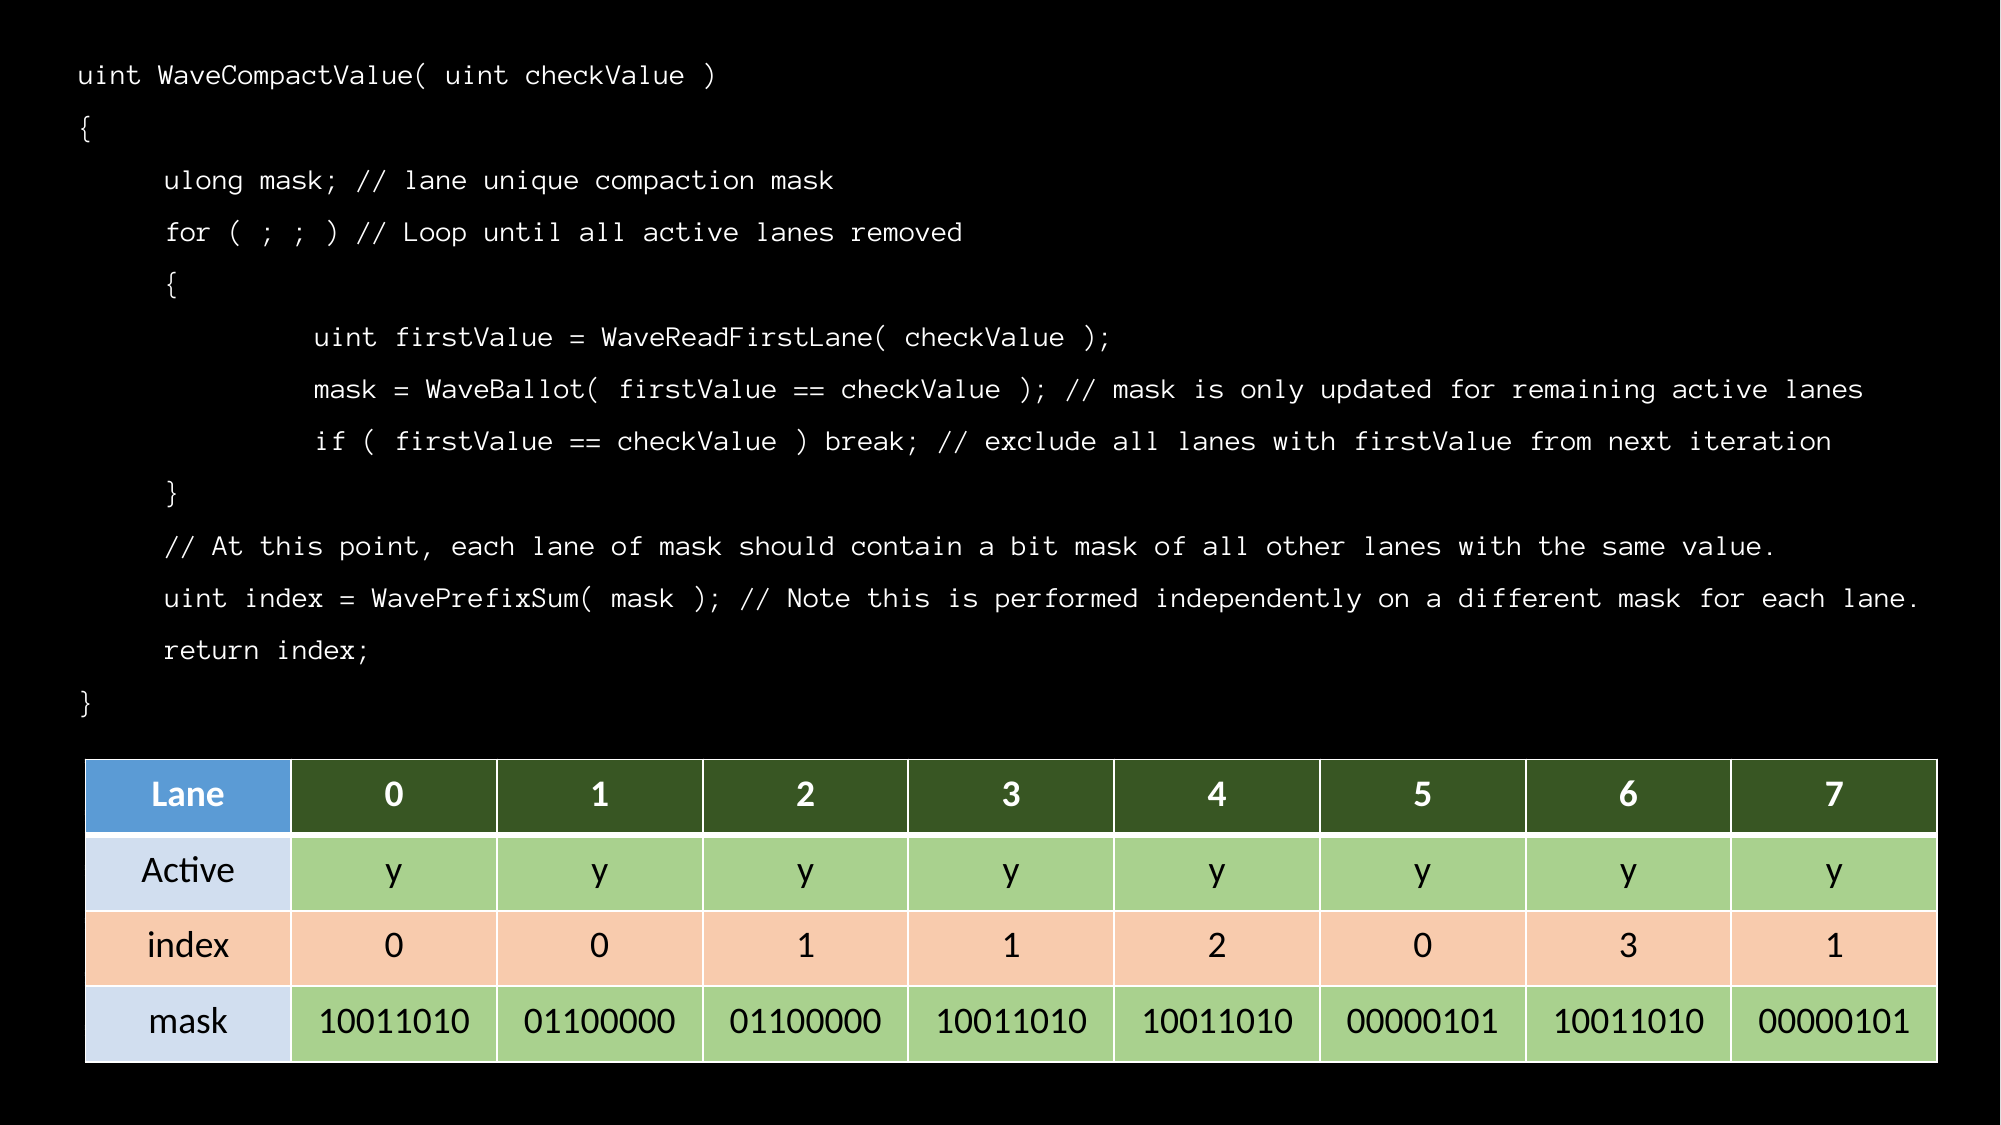

uint WaveCompactValue( uint checkValue )
    {
	ulong mask; // lane unique compaction mask
	for ( ; ; ) // Loop until all active lanes removed
	{
		uint firstValue = WaveReadFirstLane( checkValue );
		mask = WaveBallot( firstValue == checkValue ); // mask is only updated for remaining active lanes
		if ( firstValue == checkValue ) break; // exclude all lanes with firstValue from next iteration
	}
	// At this point, each lane of mask should contain a bit mask of all other lanes with the same value.
	uint index = WavePrefixSum( mask ); // Note this is performed independently on a different mask for each lane.
	return index;
    }

# Scalarization : Baseline
| Lane | 0 | 1 | 2 | 3 | 4 | 5 | 6 | 7 |
| --- | --- | --- | --- | --- | --- | --- | --- | --- |
| Active | n | n | n | n | n | y | n | y |
| checkValue | 2 | 0 | 0 | 2 | 2 | 1 | 2 | 1 |
| firstValue | 1 | 1 | 1 | 1 | 1 | 1 | 1 | 1 |
| mask | 10011010 | 01100000 | 01100000 | 10011010 | 10011010 | 00000101 | 10011010 | 00000101 |
| Lane | 0 | 1 | 2 | 3 | 4 | 5 | 6 | 7 |
| --- | --- | --- | --- | --- | --- | --- | --- | --- |
| Active | n | n | n | n | n | n | n | n |
| checkValue | 2 | 0 | 0 | 2 | 2 | 1 | 2 | 1 |
| firstValue | 1 | 1 | 1 | 1 | 1 | 1 | 1 | 1 |
| mask | 10011010 | 01100000 | 01100000 | 10011010 | 10011010 | 00000101 | 10011010 | 00000101 |
| Lane | 0 | 1 | 2 | 3 | 4 | 5 | 6 | 7 |
| --- | --- | --- | --- | --- | --- | --- | --- | --- |
| Active | y | y | y | y | y | y | y | y |
| index | 0 | 0 | 1 | 1 | 2 | 0 | 3 | 1 |
| mask | 10011010 | 01100000 | 01100000 | 10011010 | 10011010 | 00000101 | 10011010 | 00000101 |
| Lane | 0 | 1 | 2 | 3 | 4 | 5 | 6 | 7 |
| --- | --- | --- | --- | --- | --- | --- | --- | --- |
| Active | n | n | n | n | n | y | n | y |
| checkValue | 2 | 0 | 0 | 2 | 2 | 1 | 2 | 1 |
| firstValue | 1 | 1 | 1 | 1 | 1 | 1 | 1 | 1 |
| mask | 10011010 | 01100000 | 01100000 | 10011010 | 10011010 | 01100000 | 10011010 | 01100000 |
| Lane | 0 | 1 | 2 | 3 | 4 | 5 | 6 | 7 |
| --- | --- | --- | --- | --- | --- | --- | --- | --- |
| Active | n | n | n | n | n | y | n | y |
| checkValue | 2 | 0 | 0 | 2 | 2 | 1 | 2 | 1 |
| firstValue | 0 | 0 | 0 | 0 | 0 | 0 | 0 | 0 |
| mask | 10011010 | 01100000 | 01100000 | 10011010 | 10011010 | 01100000 | 10011010 | 01100000 |
| Lane | 0 | 1 | 2 | 3 | 4 | 5 | 6 | 7 |
| --- | --- | --- | --- | --- | --- | --- | --- | --- |
| Active | n | y | y | n | n | y | n | y |
| checkValue | 2 | 0 | 0 | 2 | 2 | 1 | 2 | 1 |
| firstValue | 2 | 2 | 2 | 2 | 2 | 2 | 2 | 2 |
| mask | 10011010 | 10011010 | 10011010 | 10011010 | 10011010 | 10011010 | 10011010 | 10011010 |
| Lane | 0 | 1 | 2 | 3 | 4 | 5 | 6 | 7 |
| --- | --- | --- | --- | --- | --- | --- | --- | --- |
| Active | y | y | y | y | y | y | y | y |
| checkValue | 2 | 0 | 0 | 2 | 2 | 1 | 2 | 1 |
| firstValue | - | - | - | - | - | - | - | - |
| mask | - | - | - | - | - | - | - | - |
| Lane | 0 | 1 | 2 | 3 | 4 | 5 | 6 | 7 |
| --- | --- | --- | --- | --- | --- | --- | --- | --- |
| Active | y | y | y | y | y | y | y | y |
| checkValue | 2 | 0 | 0 | 2 | 2 | 1 | 2 | 1 |
| firstValue | 2 | 2 | 2 | 2 | 2 | 2 | 2 | 2 |
| mask | 10011010 | 10011010 | 10011010 | 10011010 | 10011010 | 10011010 | 10011010 | 10011010 |
| Lane | 0 | 1 | 2 | 3 | 4 | 5 | 6 | 7 |
| --- | --- | --- | --- | --- | --- | --- | --- | --- |
| Active | n | y | y | n | n | y | n | y |
| checkValue | 2 | 0 | 0 | 2 | 2 | 1 | 2 | 1 |
| firstValue | 0 | 0 | 0 | 0 | 0 | 0 | 0 | 0 |
| mask | 10011010 | 01100000 | 01100000 | 10011010 | 10011010 | 01100000 | 10011010 | 01100000 |